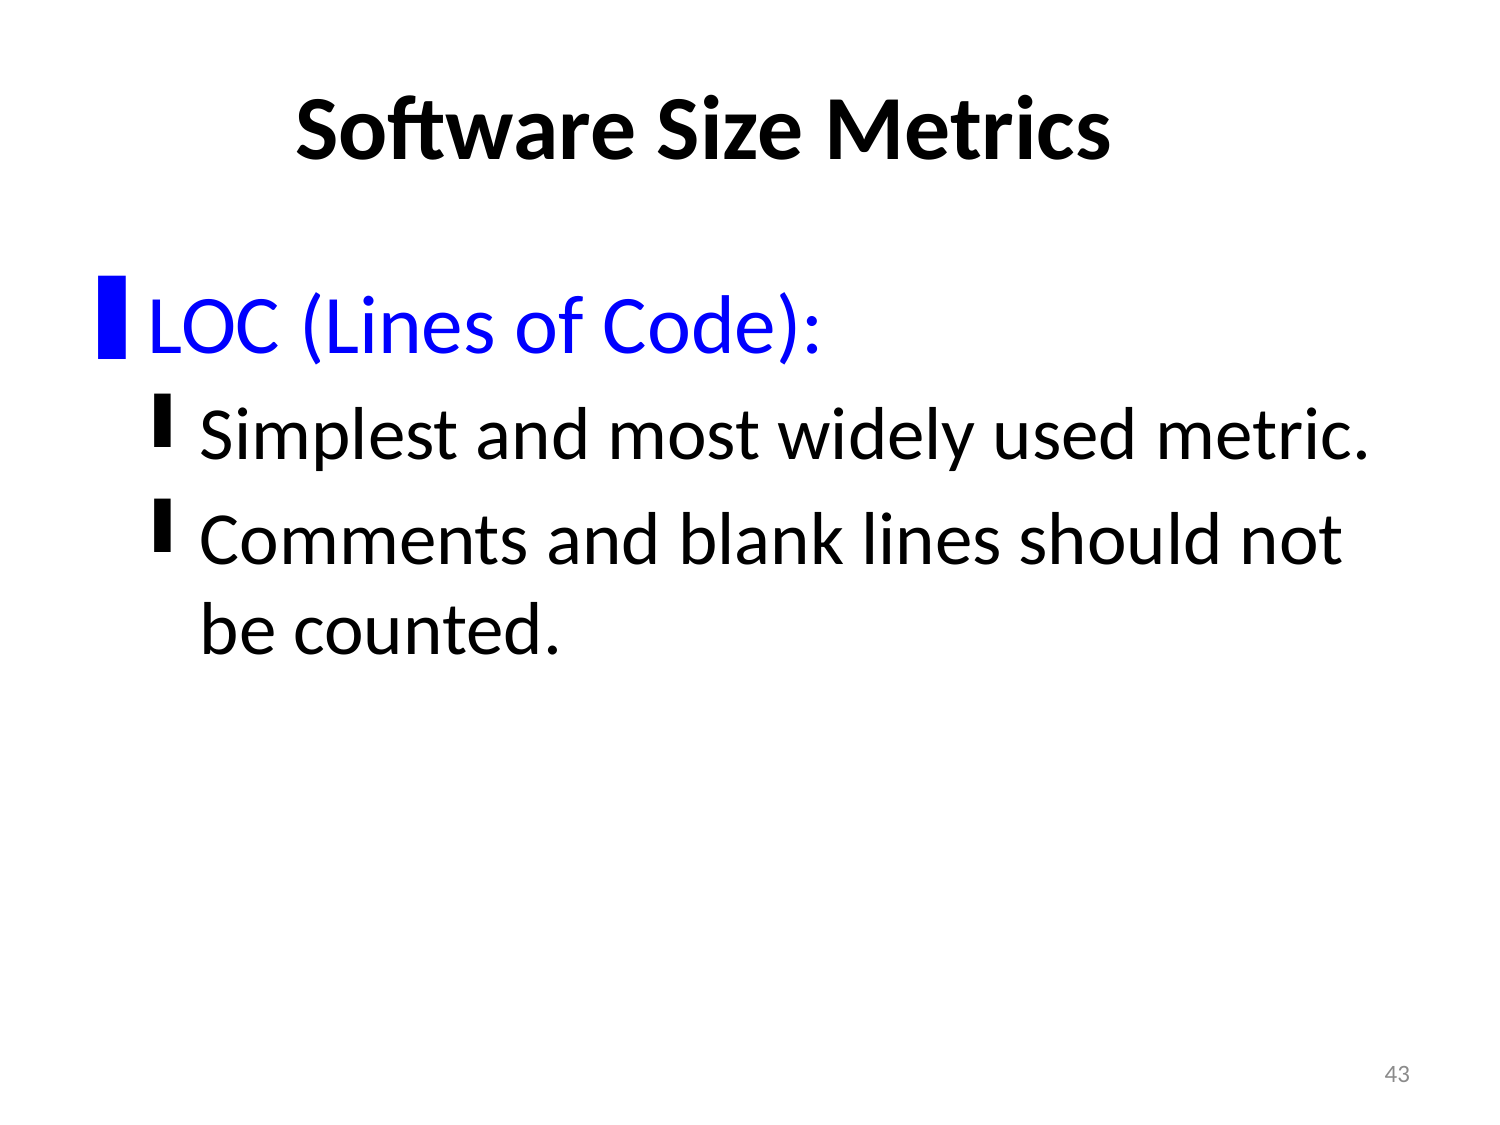

# Software Size Metrics
LOC (Lines of Code):
Simplest and most widely used metric.
Comments and blank lines should not be counted.
43